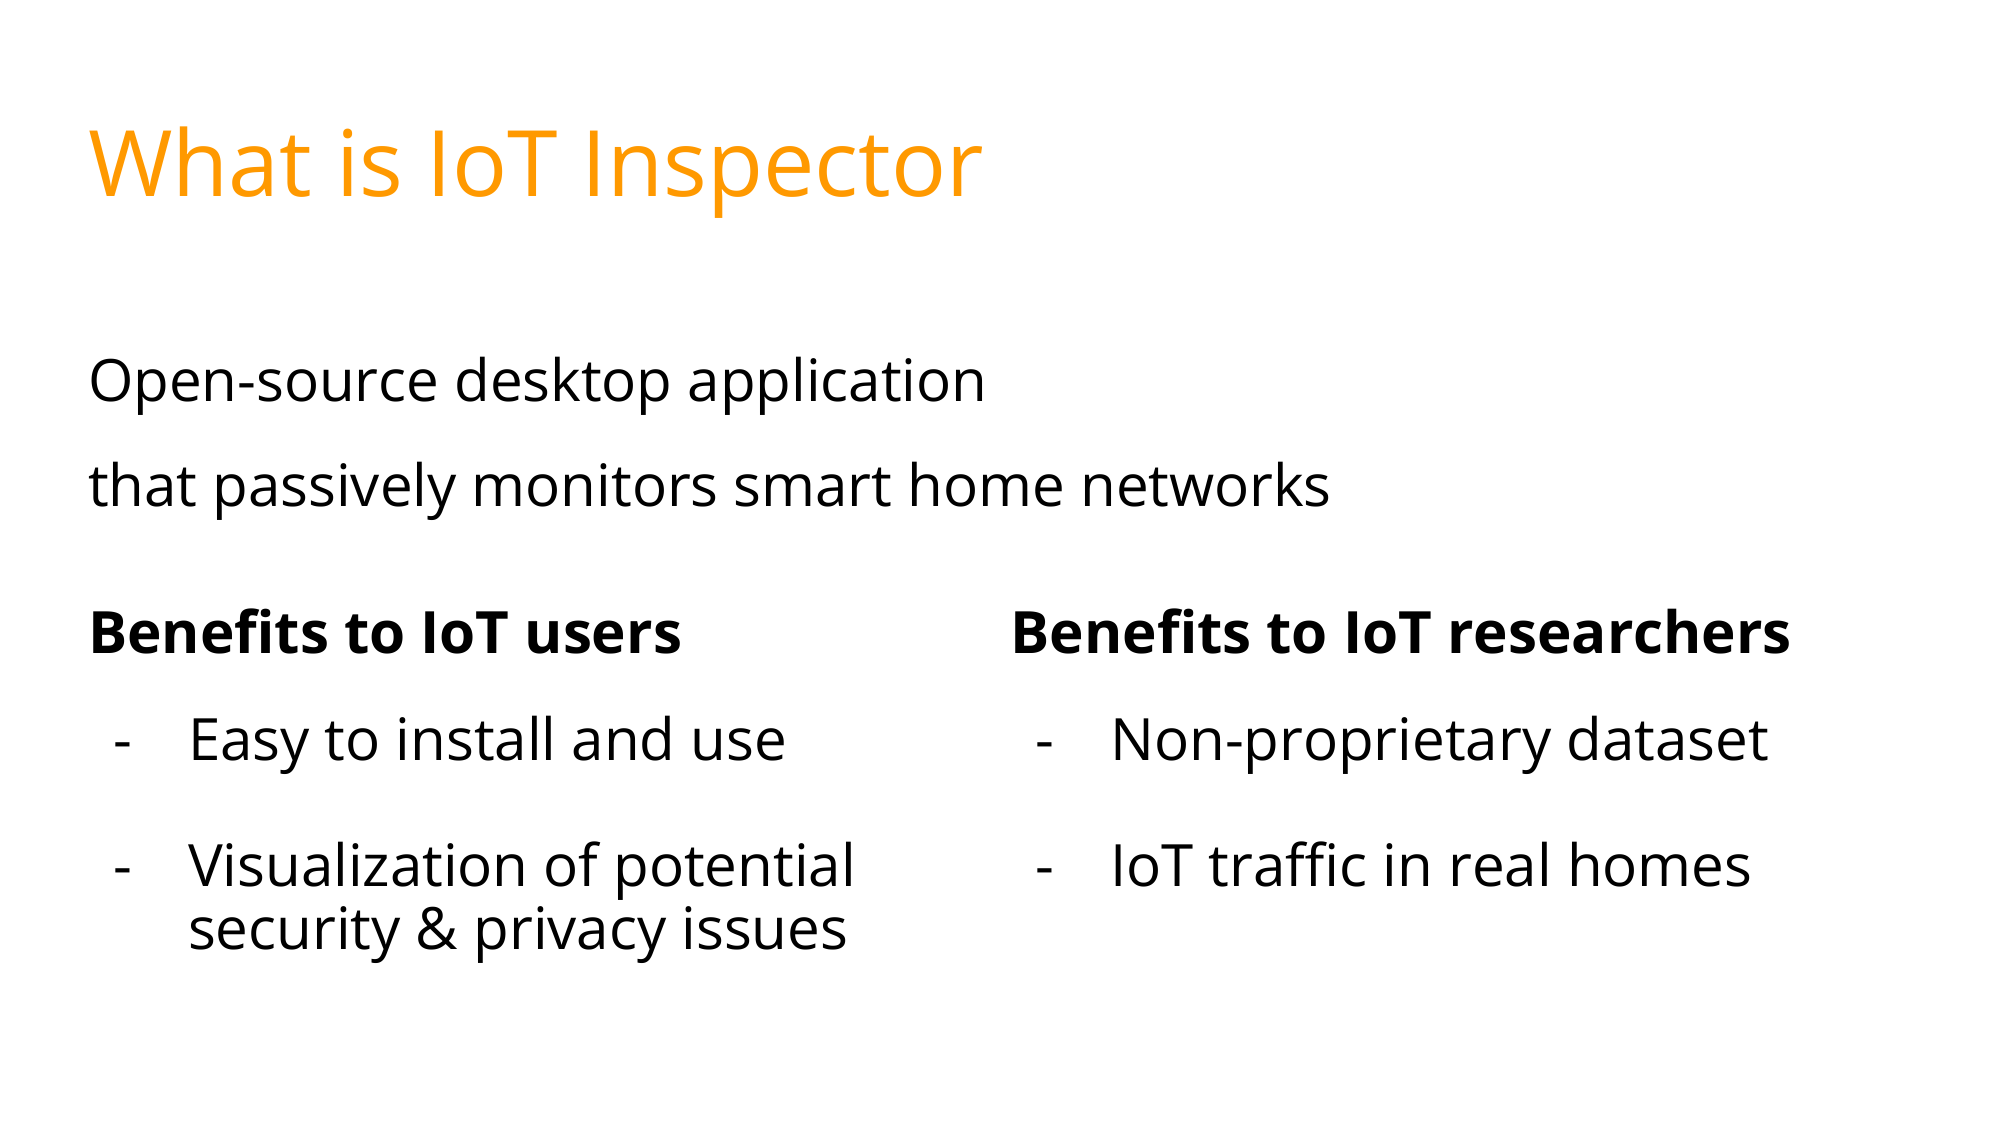

# What is IoT Inspector
Open-source desktop application
that passively monitors smart home networks
Benefits to IoT users
Easy to install and use
Visualization of potential security & privacy issues
Benefits to IoT researchers
Non-proprietary dataset
IoT traffic in real homes